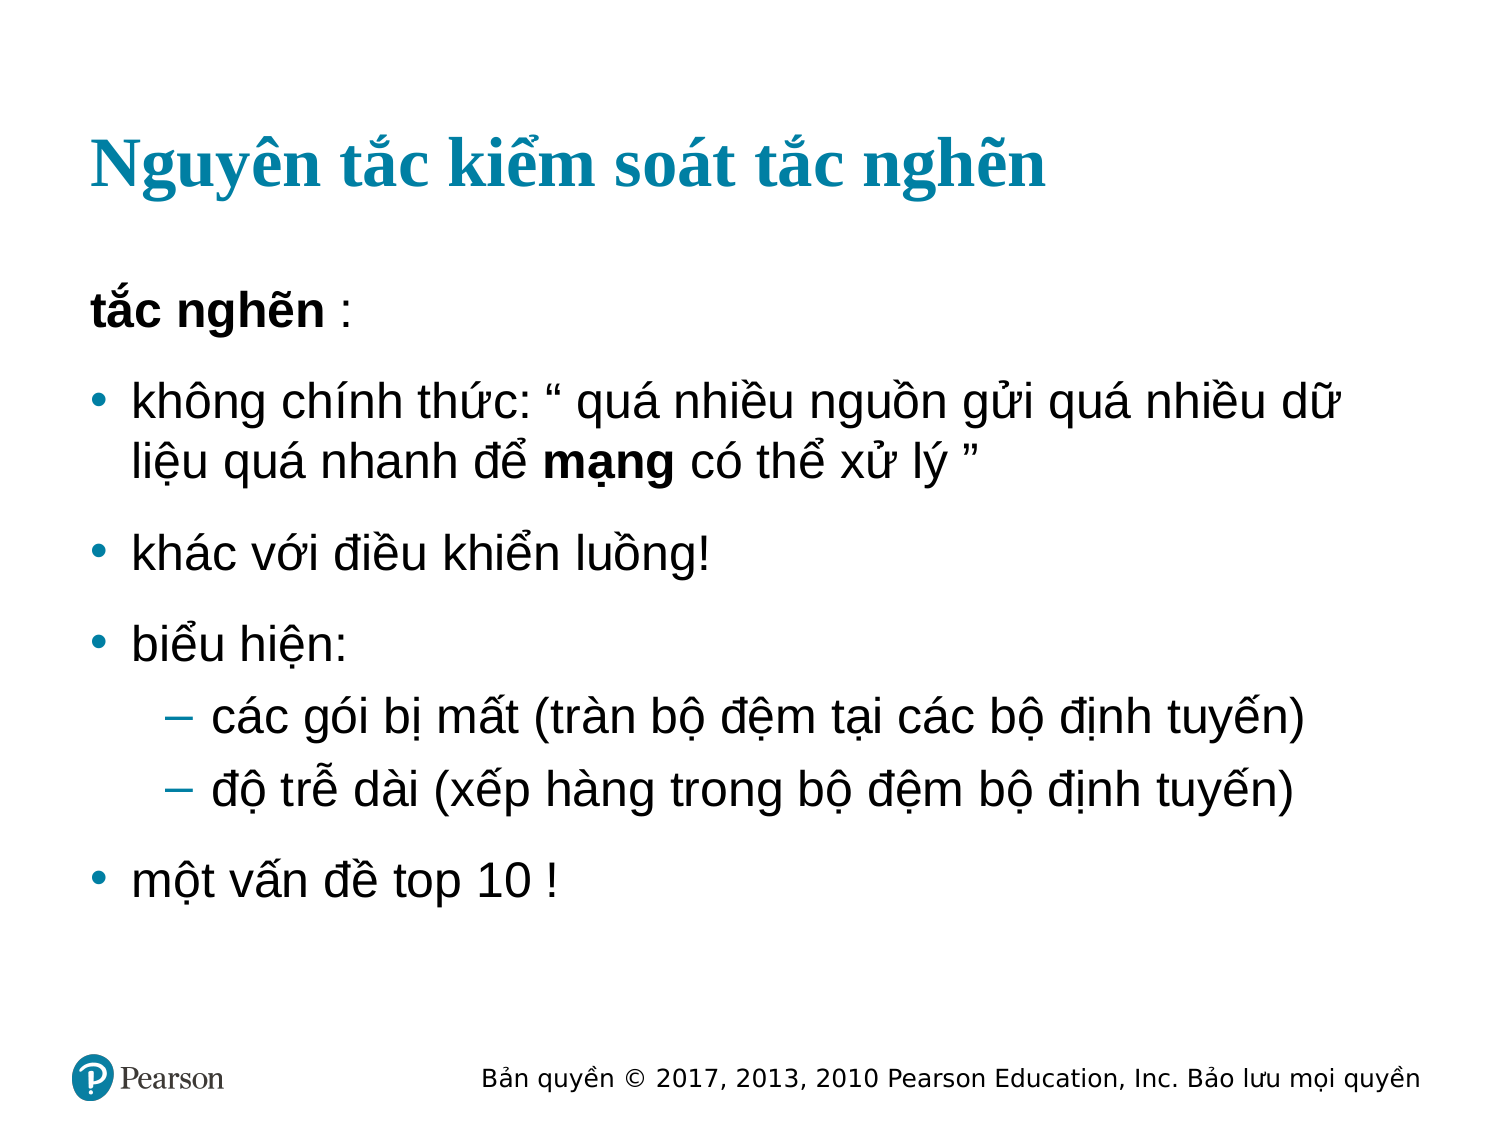

# Nguyên tắc kiểm soát tắc nghẽn
tắc nghẽn :
không chính thức: “ quá nhiều nguồn gửi quá nhiều dữ liệu quá nhanh để mạng có thể xử lý ”
khác với điều khiển luồng!
biểu hiện:
các gói bị mất (tràn bộ đệm tại các bộ định tuyến)
độ trễ dài (xếp hàng trong bộ đệm bộ định tuyến)
một vấn đề top 10 !